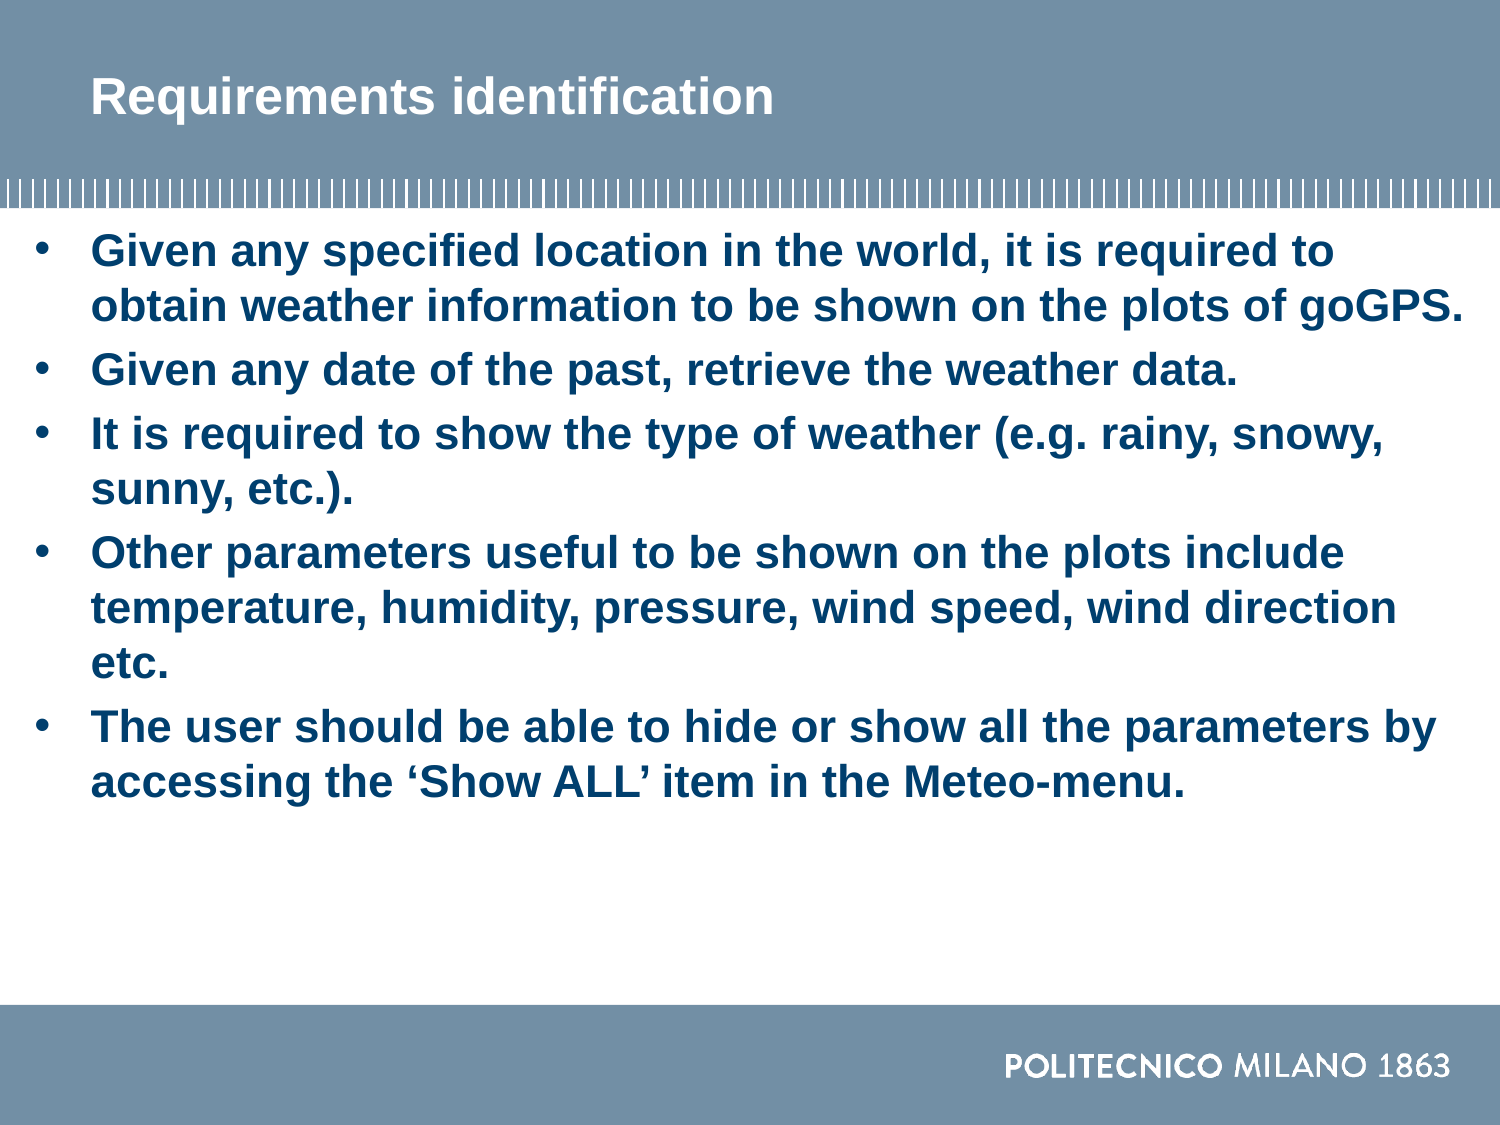

# Requirements identification
Given any specified location in the world, it is required to obtain weather information to be shown on the plots of goGPS.
Given any date of the past, retrieve the weather data.
It is required to show the type of weather (e.g. rainy, snowy, sunny, etc.).
Other parameters useful to be shown on the plots include temperature, humidity, pressure, wind speed, wind direction etc.
The user should be able to hide or show all the parameters by accessing the ‘Show ALL’ item in the Meteo-menu.